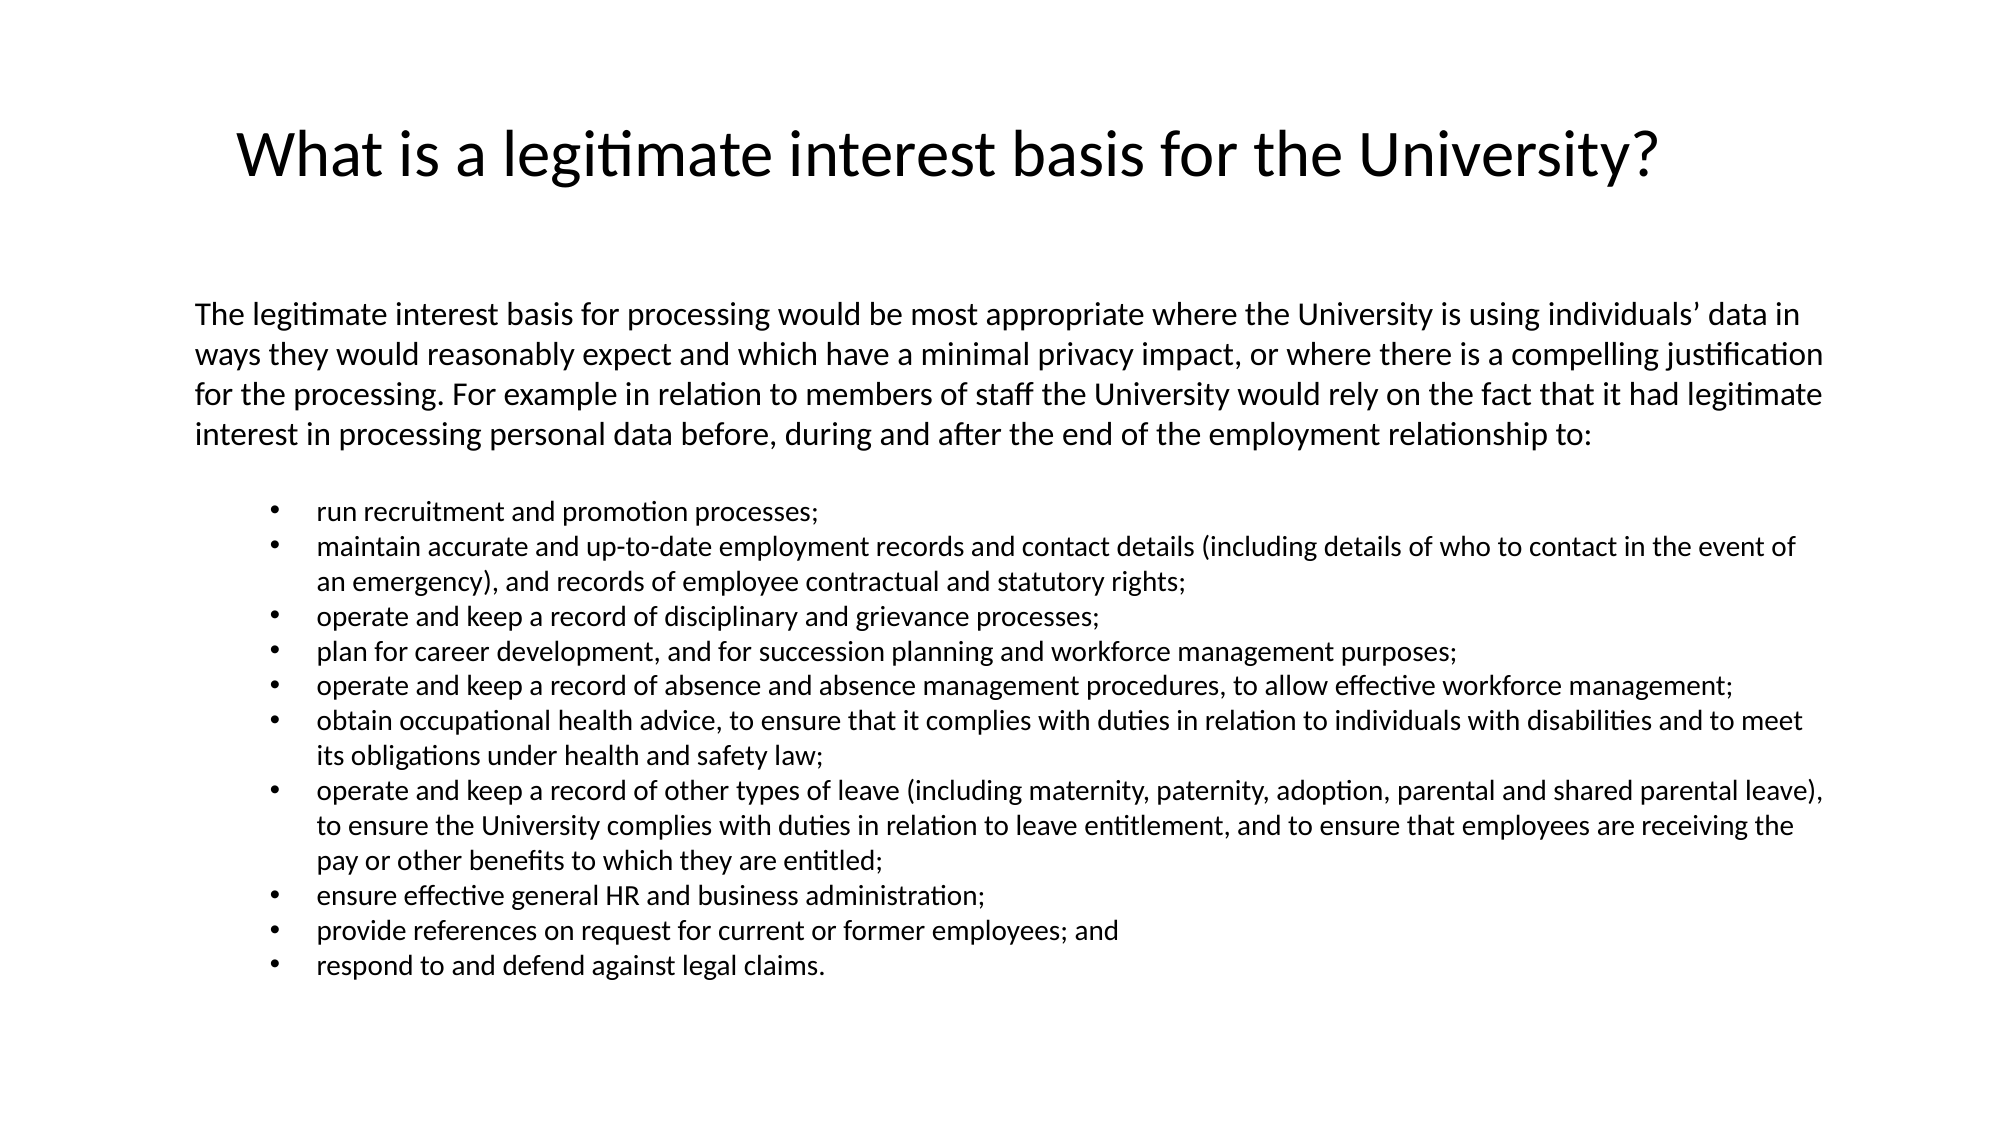

# What is a legitimate interest basis for the University?
The legitimate interest basis for processing would be most appropriate where the University is using individuals’ data in ways they would reasonably expect and which have a minimal privacy impact, or where there is a compelling justification for the processing. For example in relation to members of staff the University would rely on the fact that it had legitimate interest in processing personal data before, during and after the end of the employment relationship to:

run recruitment and promotion processes;
maintain accurate and up-to-date employment records and contact details (including details of who to contact in the event of an emergency), and records of employee contractual and statutory rights;
operate and keep a record of disciplinary and grievance processes;
plan for career development, and for succession planning and workforce management purposes;
operate and keep a record of absence and absence management procedures, to allow effective workforce management;
obtain occupational health advice, to ensure that it complies with duties in relation to individuals with disabilities and to meet its obligations under health and safety law;
operate and keep a record of other types of leave (including maternity, paternity, adoption, parental and shared parental leave), to ensure the University complies with duties in relation to leave entitlement, and to ensure that employees are receiving the pay or other benefits to which they are entitled;
ensure effective general HR and business administration;
provide references on request for current or former employees; and
respond to and defend against legal claims.